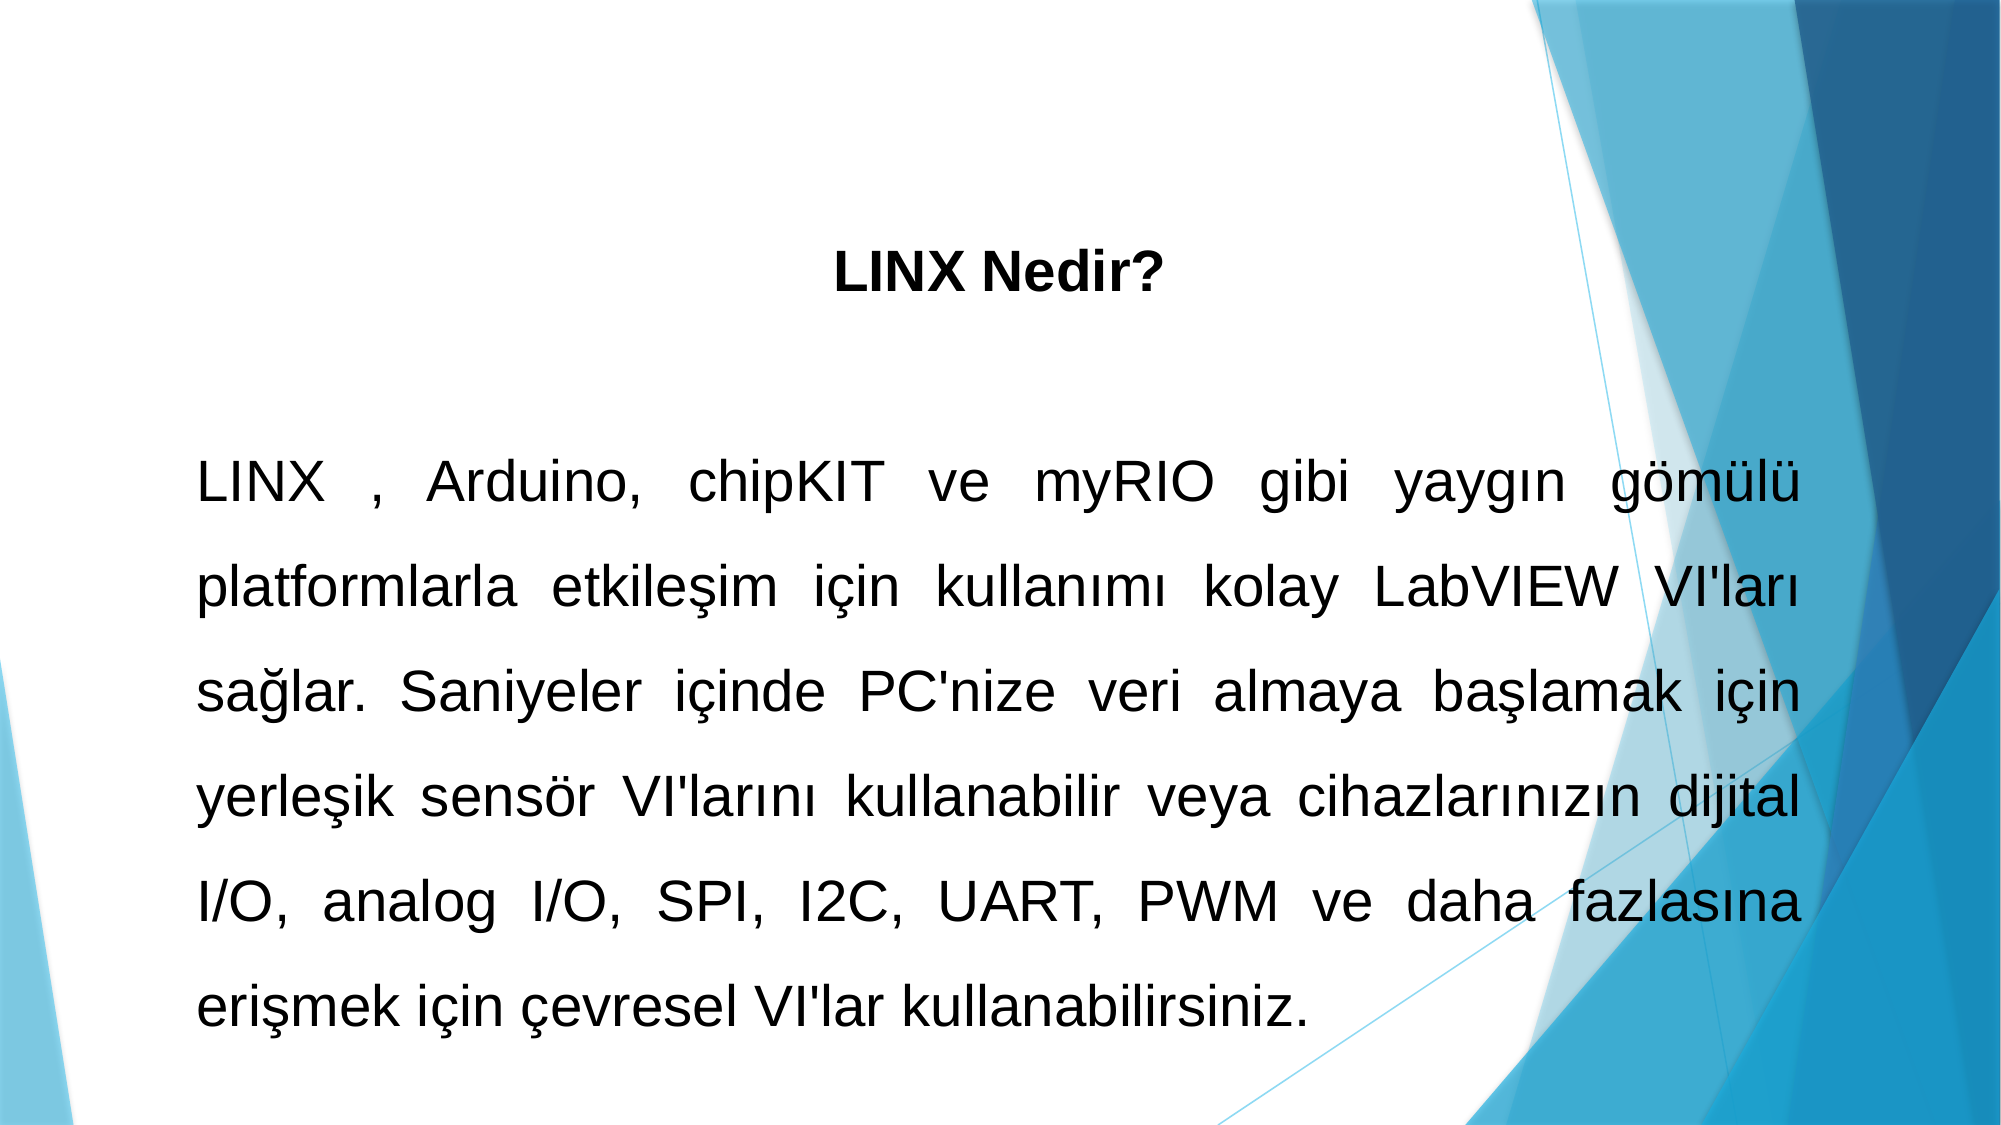

LINX Nedir?

LINX , Arduino, chipKIT ve myRIO gibi yaygın gömülü platformlarla etkileşim için kullanımı kolay LabVIEW VI'ları sağlar. Saniyeler içinde PC'nize veri almaya başlamak için yerleşik sensör VI'larını kullanabilir veya cihazlarınızın dijital I/O, analog I/O, SPI, I2C, UART, PWM ve daha fazlasına erişmek için çevresel VI'lar kullanabilirsiniz.